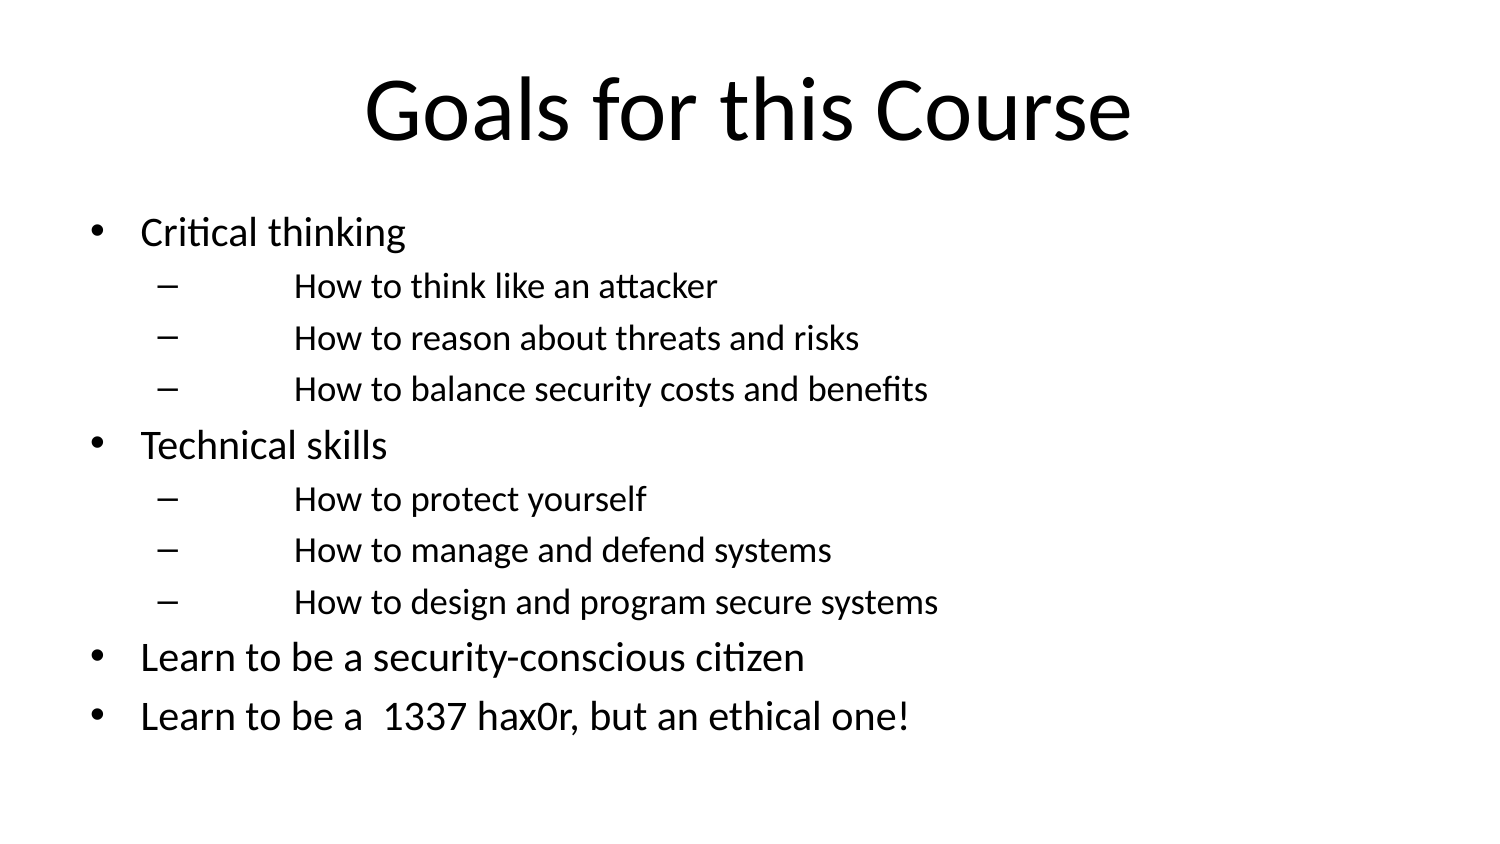

# Goals for this Course
Critical thinking
	How to think like an attacker
	How to reason about threats and risks
	How to balance security costs and benefits
Technical skills
	How to protect yourself
	How to manage and defend systems
	How to design and program secure systems
Learn to be a security-conscious citizen
Learn to be a  1337 hax0r, but an ethical one!